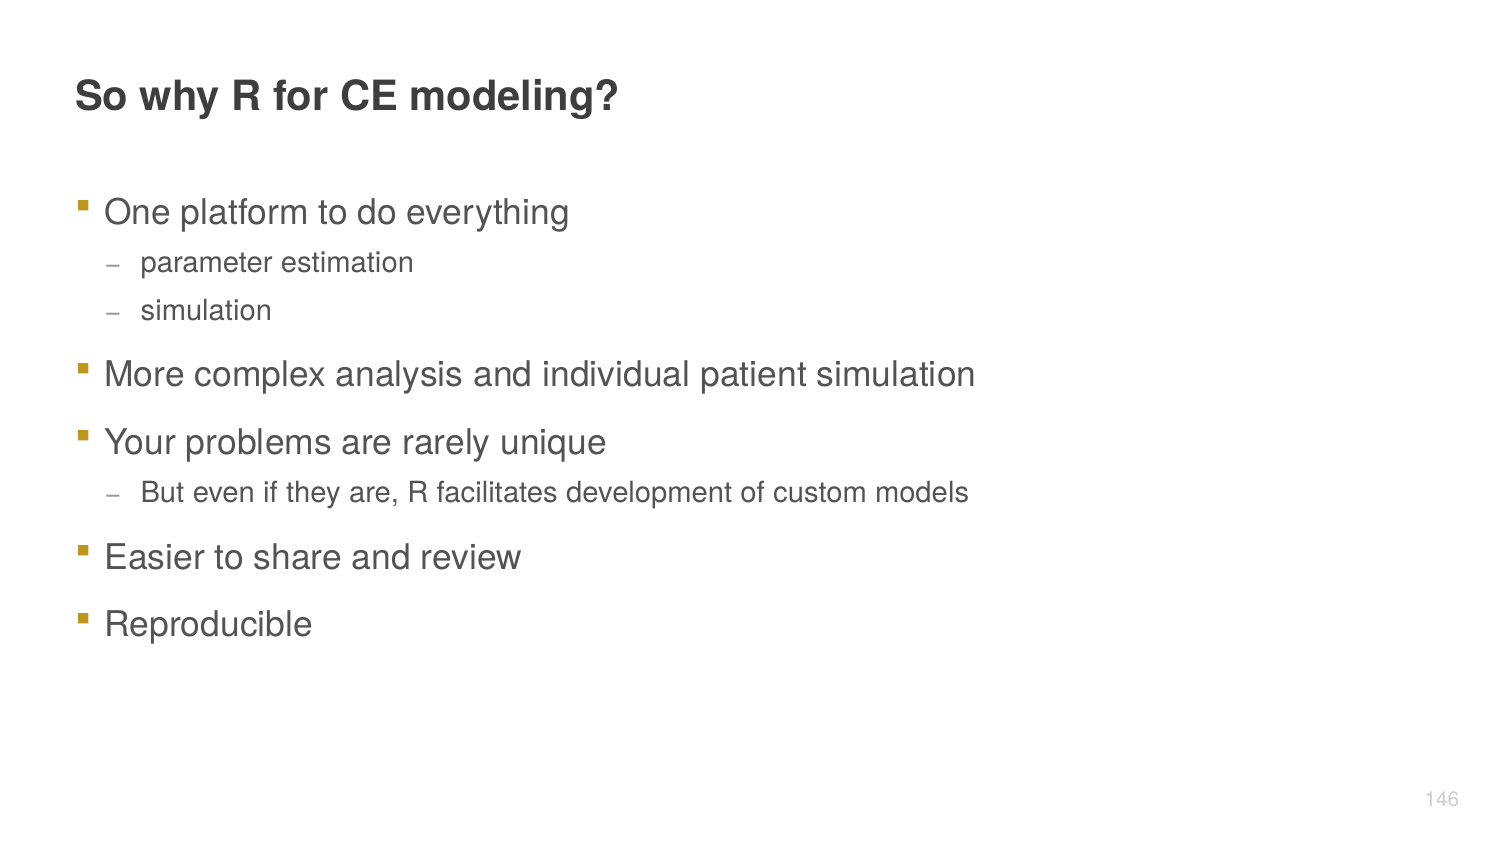

# So why R for CE modeling?
One platform to do everything
parameter estimation
simulation
More complex analysis and individual patient simulation
Your problems are rarely unique
But even if they are, R facilitates development of custom models
Easier to share and review
Reproducible

146